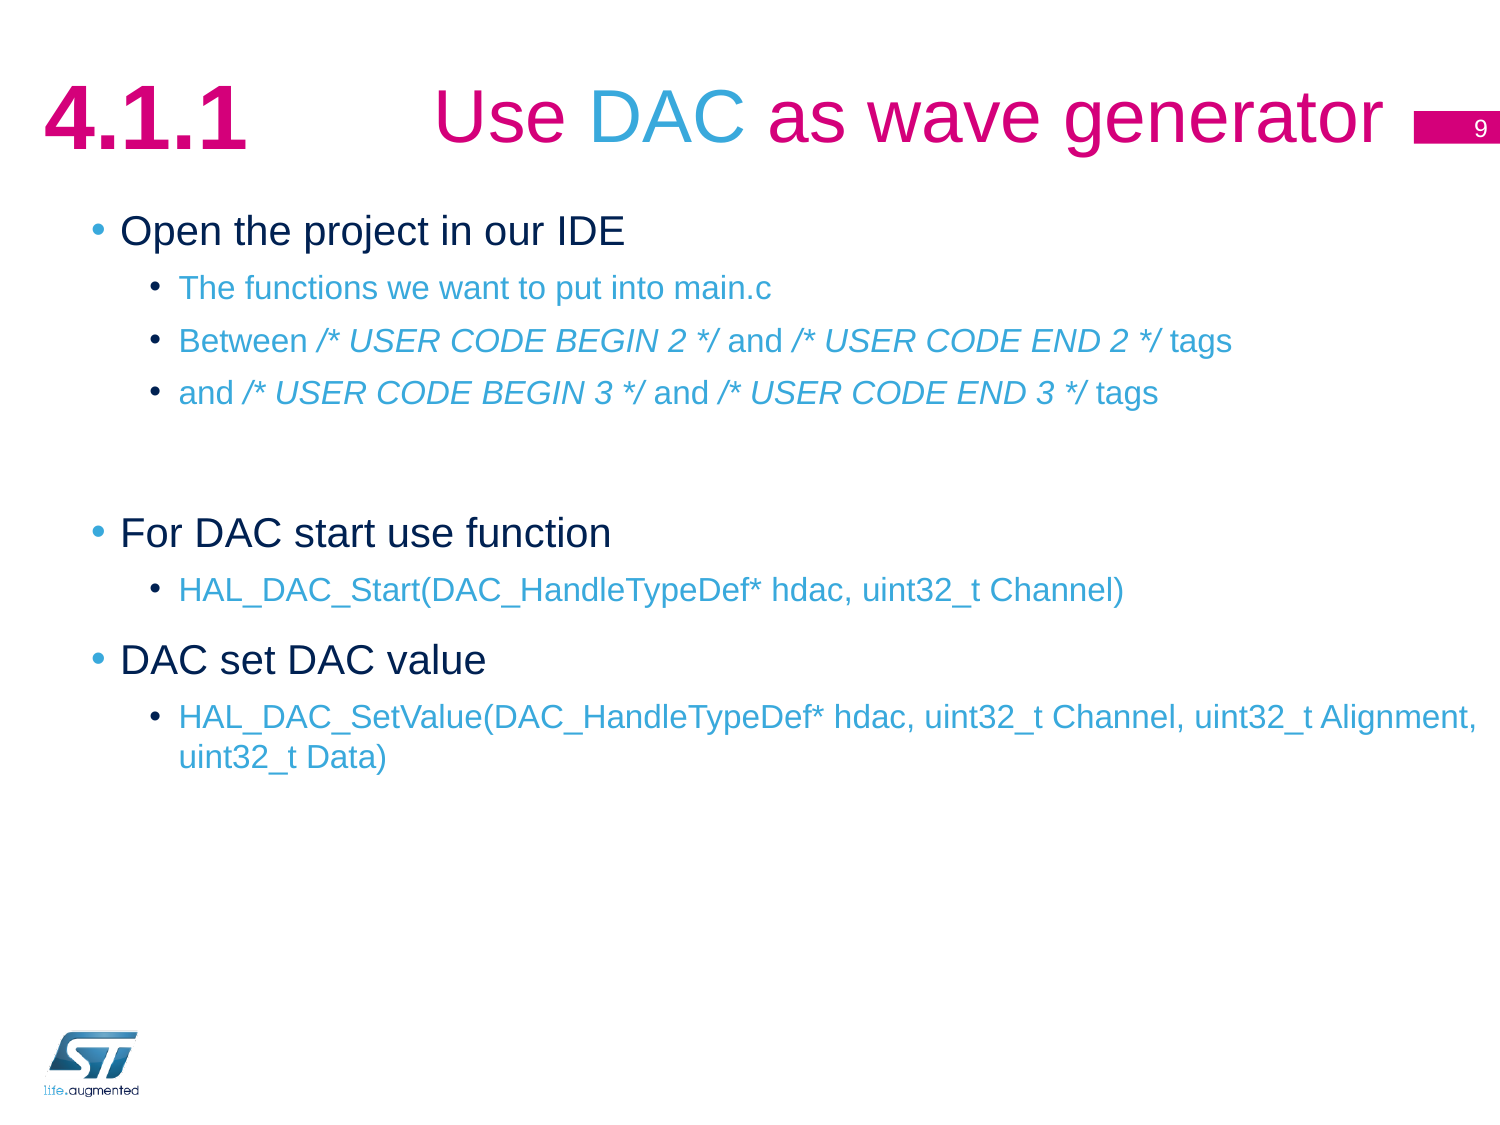

# Use DAC as wave generator
4.1.1
9
Open the project in our IDE
The functions we want to put into main.c
Between /* USER CODE BEGIN 2 */ and /* USER CODE END 2 */ tags
and /* USER CODE BEGIN 3 */ and /* USER CODE END 3 */ tags

For DAC start use function
HAL_DAC_Start(DAC_HandleTypeDef* hdac, uint32_t Channel)
DAC set DAC value
HAL_DAC_SetValue(DAC_HandleTypeDef* hdac, uint32_t Channel, uint32_t Alignment, uint32_t Data)